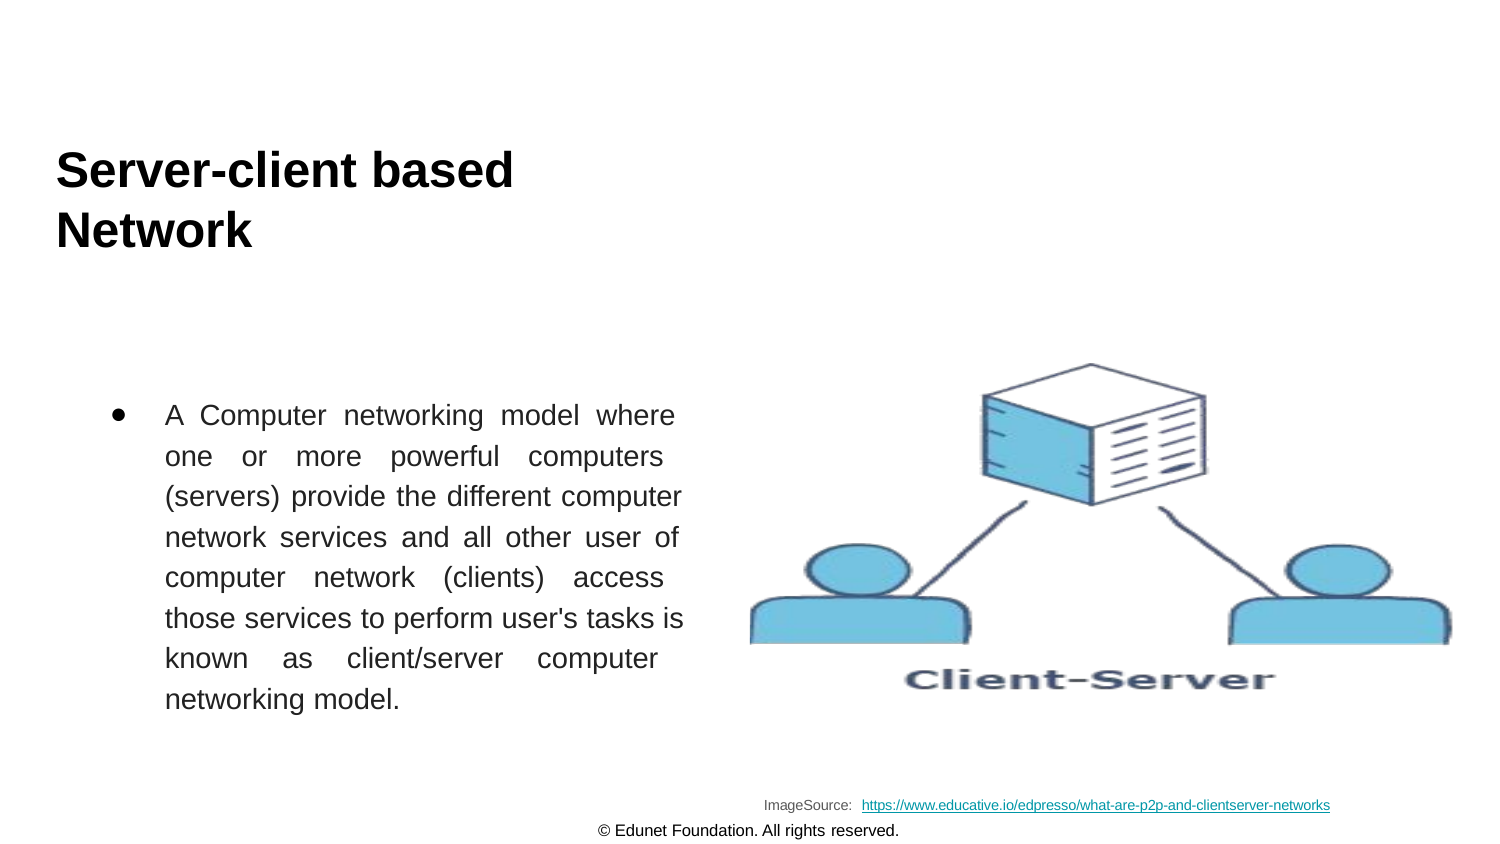

# Server-client based Network

A Computer networking model where  one or more powerful computers  (servers) provide the different computer  network services and all other user of  computer network (clients) access  those services to perform user's tasks is  known as client/server computer  networking model.
ImageSource:  https://www.educative.io/edpresso/what-are-p2p-and-clientserver-networks
© Edunet Foundation. All rights reserved.